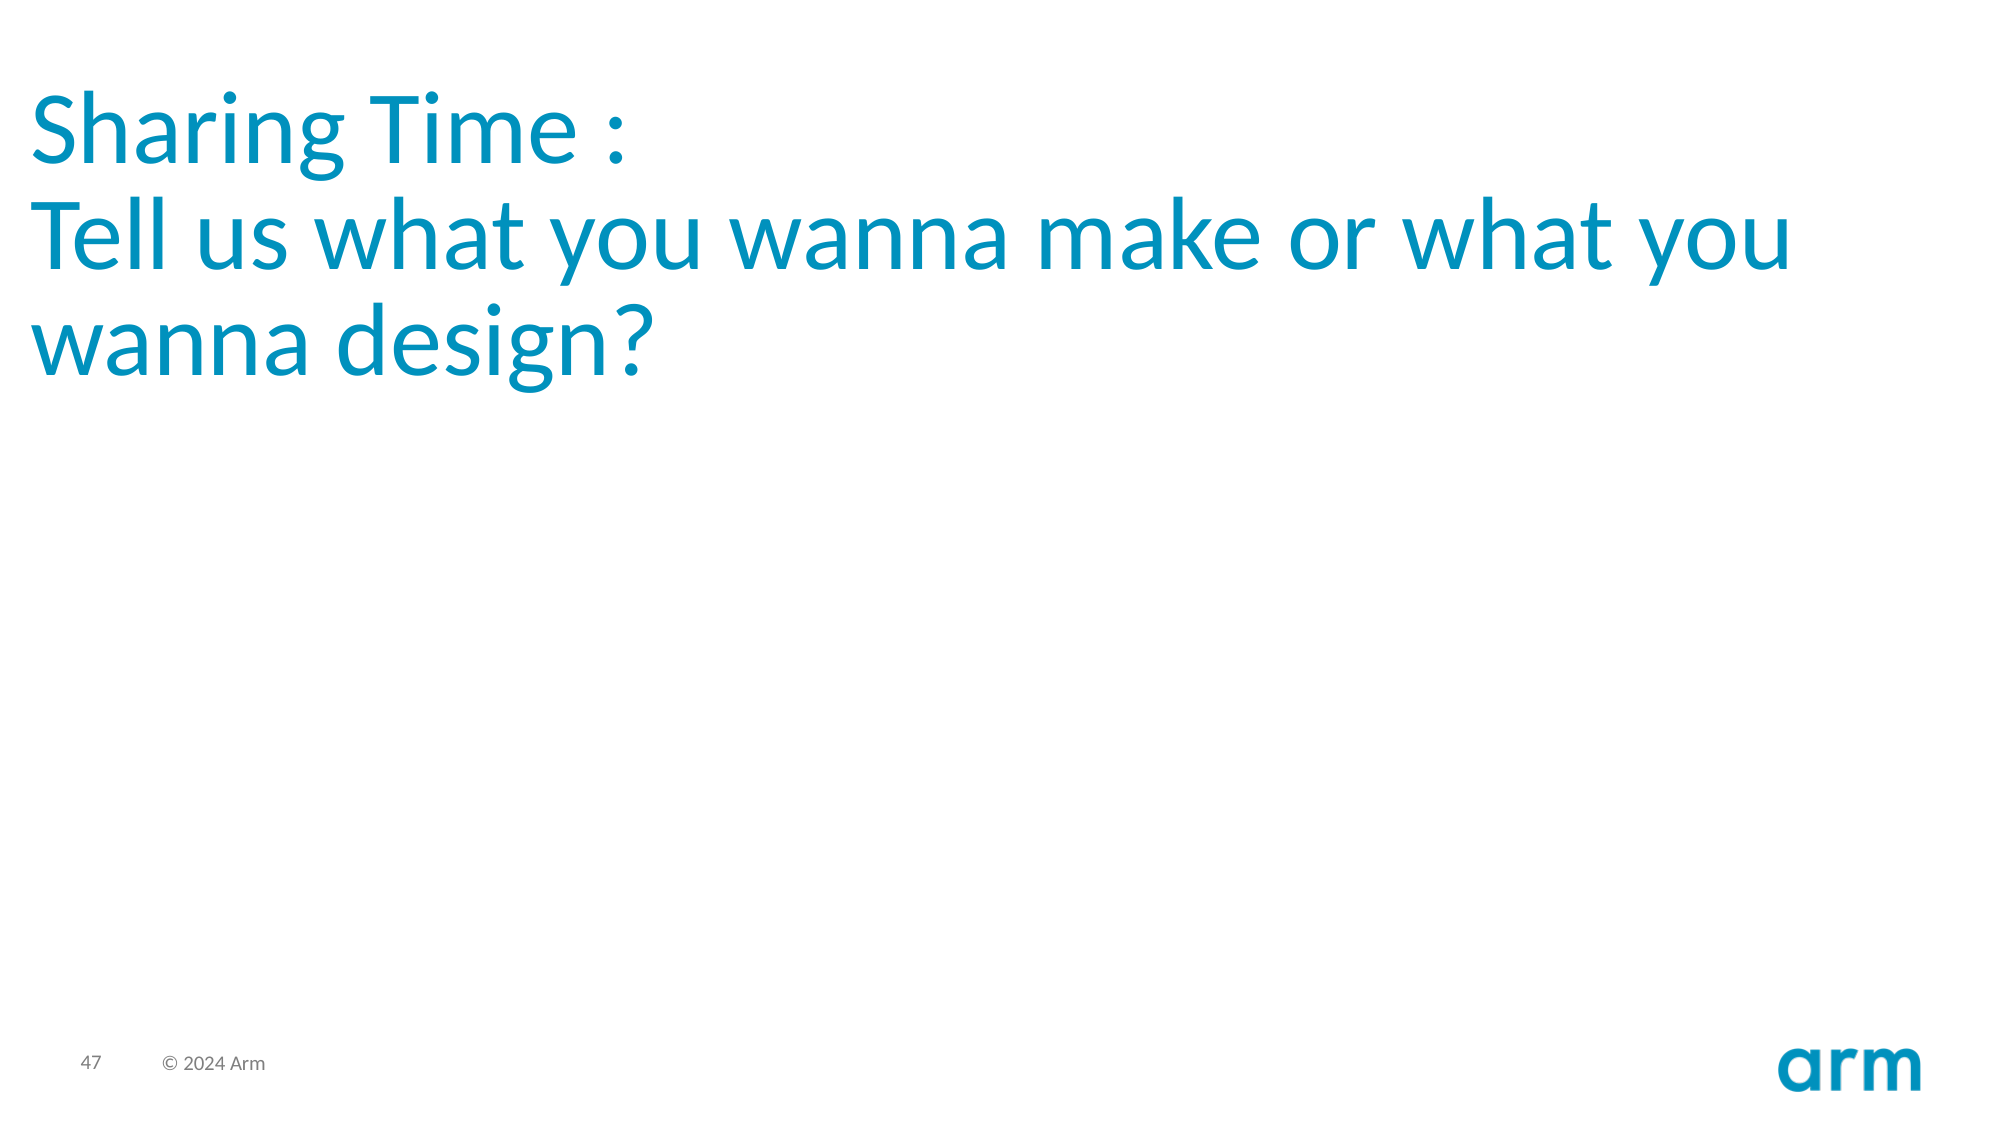

# Sharing Time :
Tell us what you wanna make or what you wanna design?